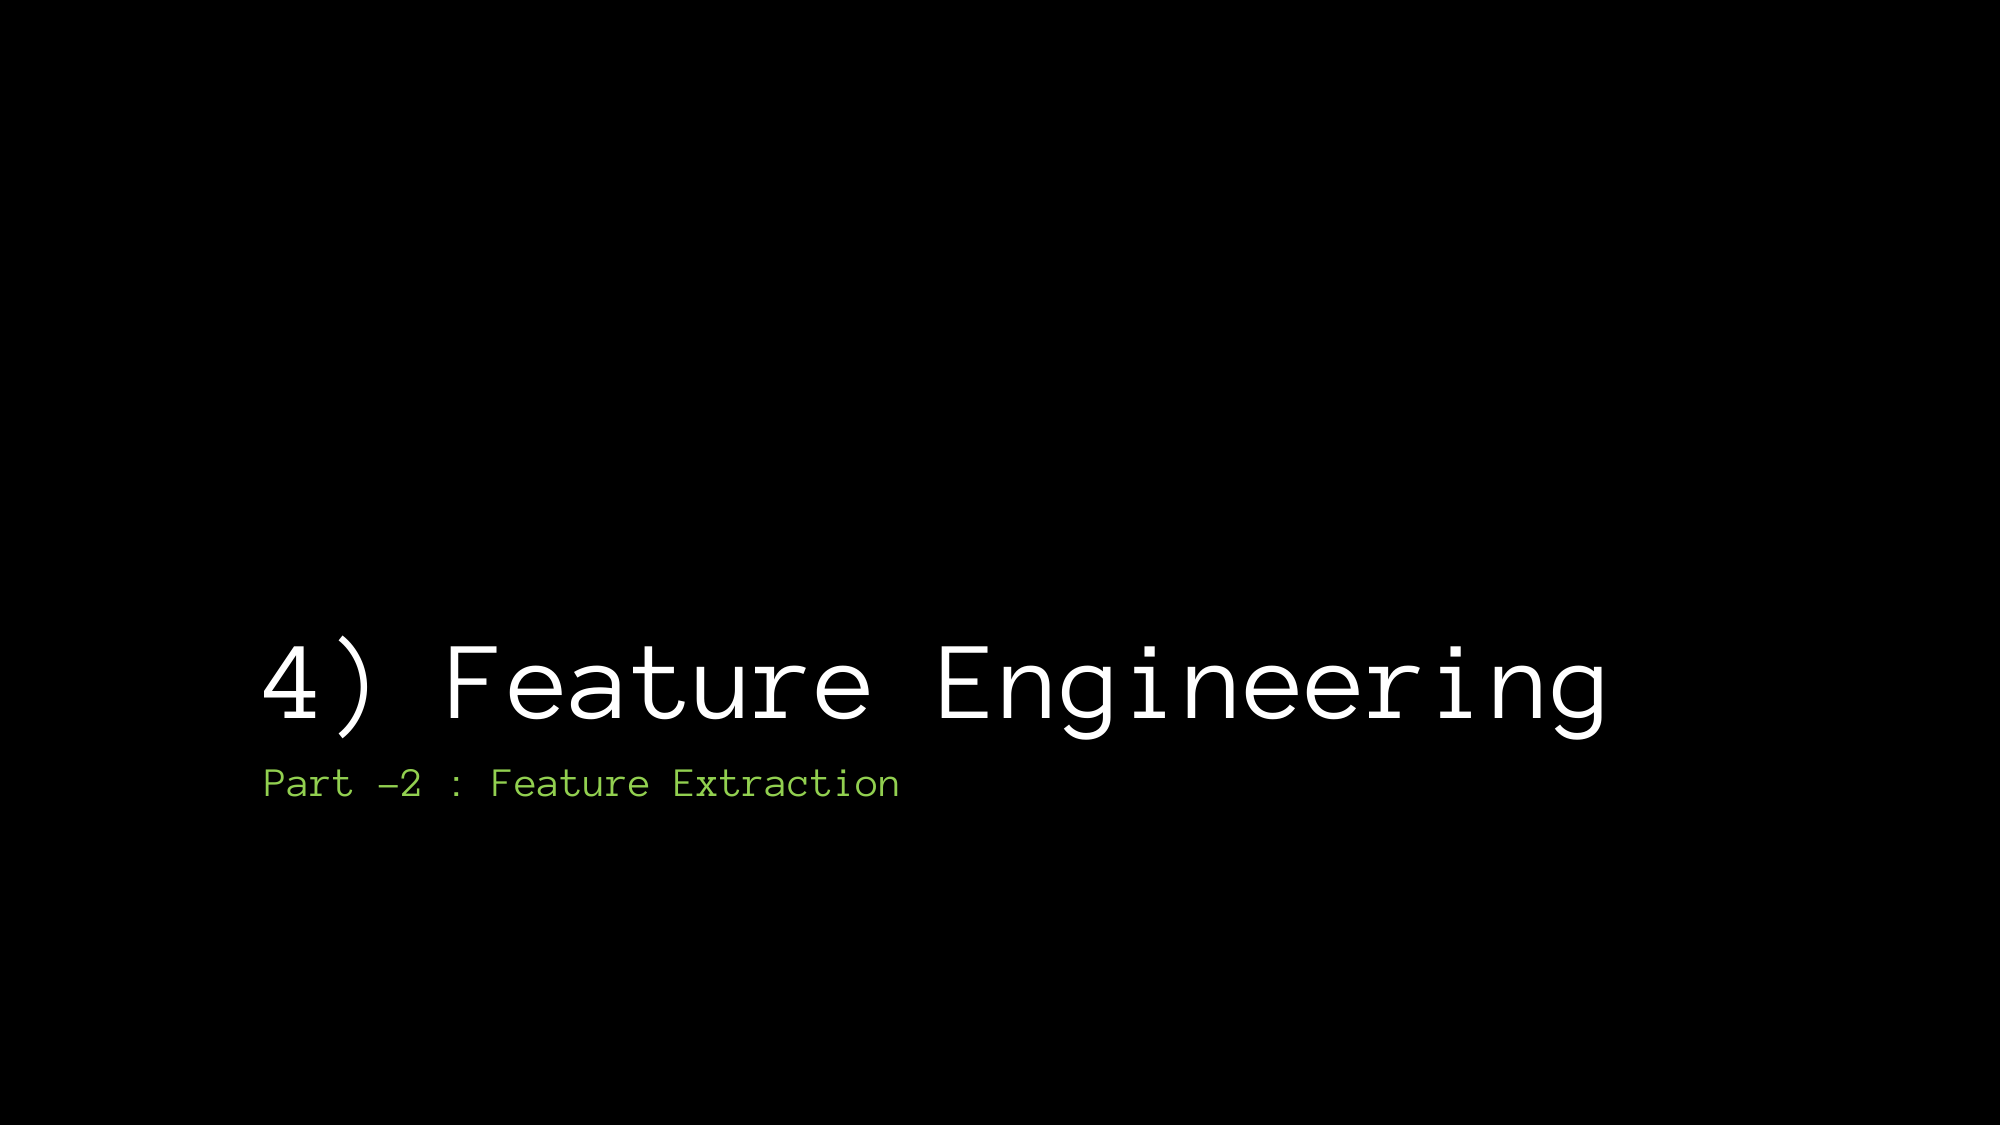

# 4) Feature Engineering
Part -2 : Feature Extraction